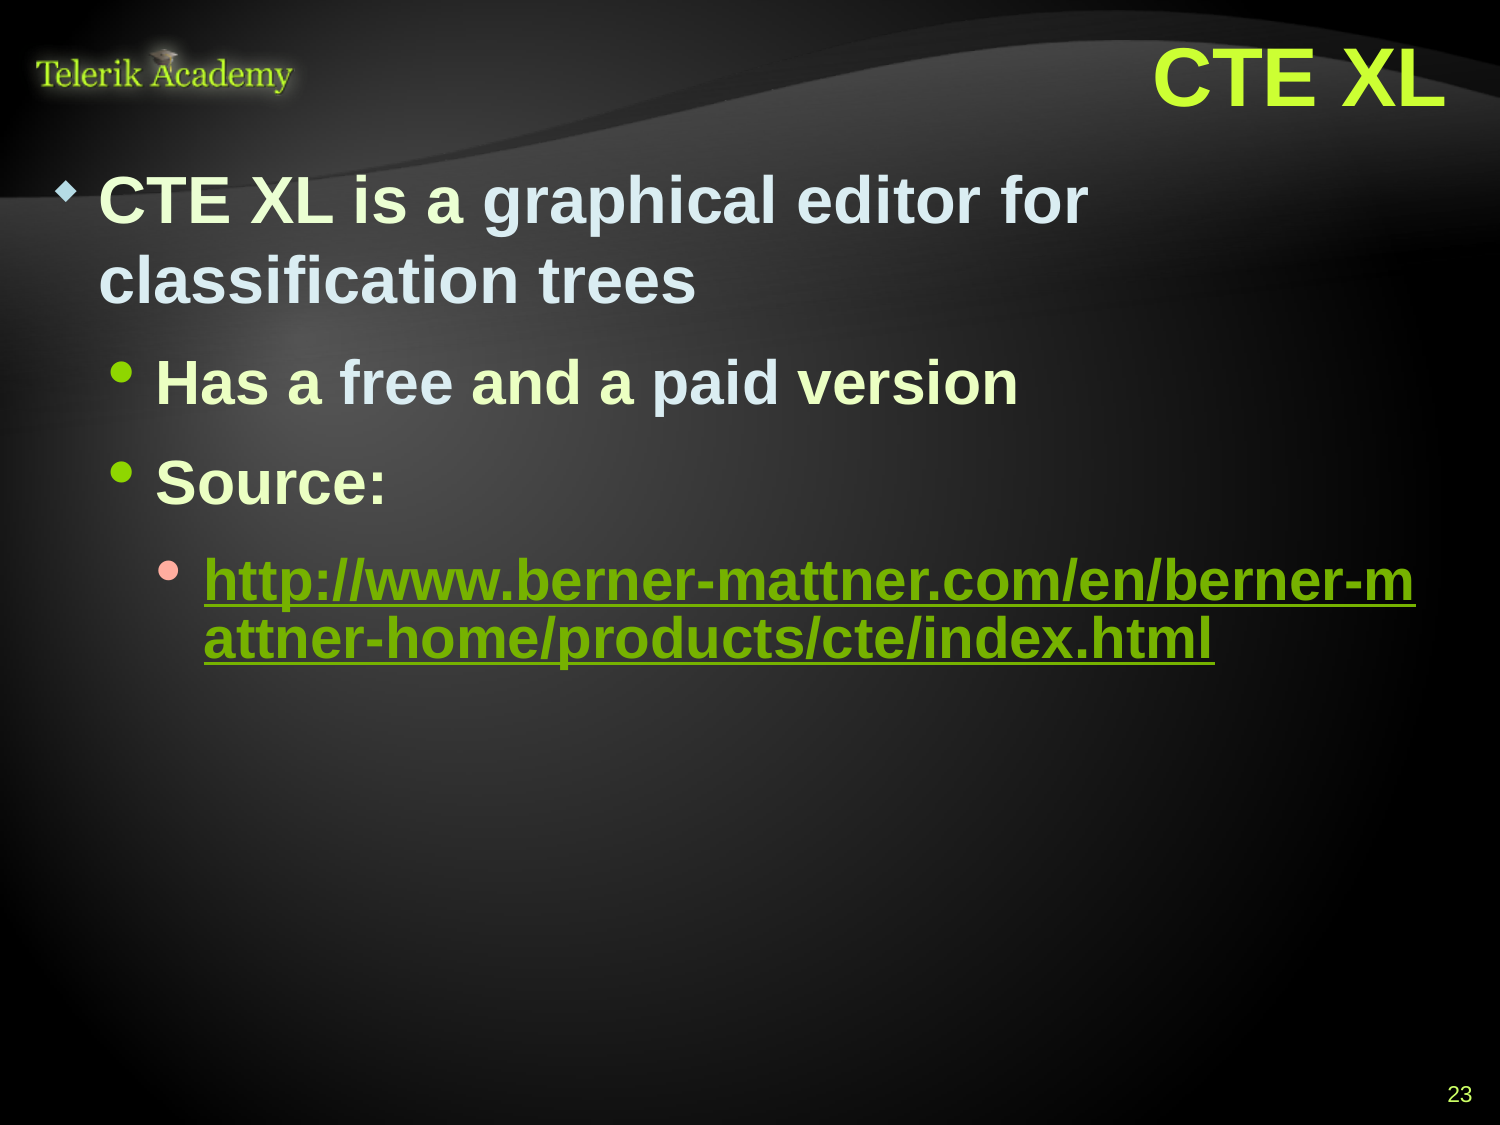

# CTE XL
CTE XL is a graphical editor for classification trees
Has a free and a paid version
Source:
http://www.berner-mattner.com/en/berner-mattner-home/products/cte/index.html
23